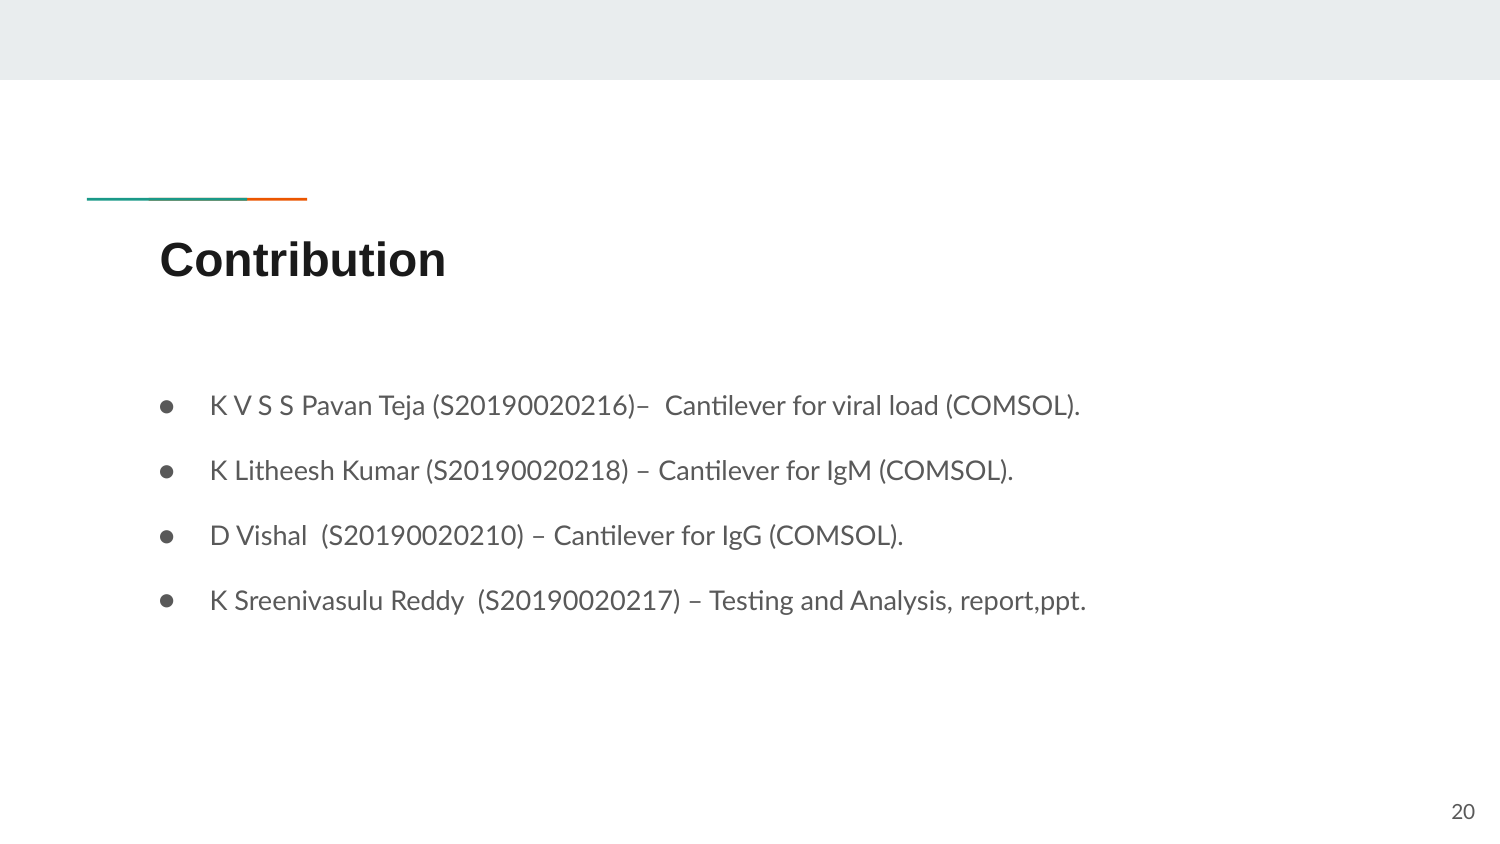

Contribution
K V S S Pavan Teja (S20190020216)–  Cantilever for viral load (COMSOL).
K Litheesh Kumar (S20190020218) – Cantilever for IgM (COMSOL).
D Vishal  (S20190020210) – Cantilever for IgG (COMSOL).
K Sreenivasulu Reddy  (S20190020217) – Testing and Analysis, report,ppt.
20